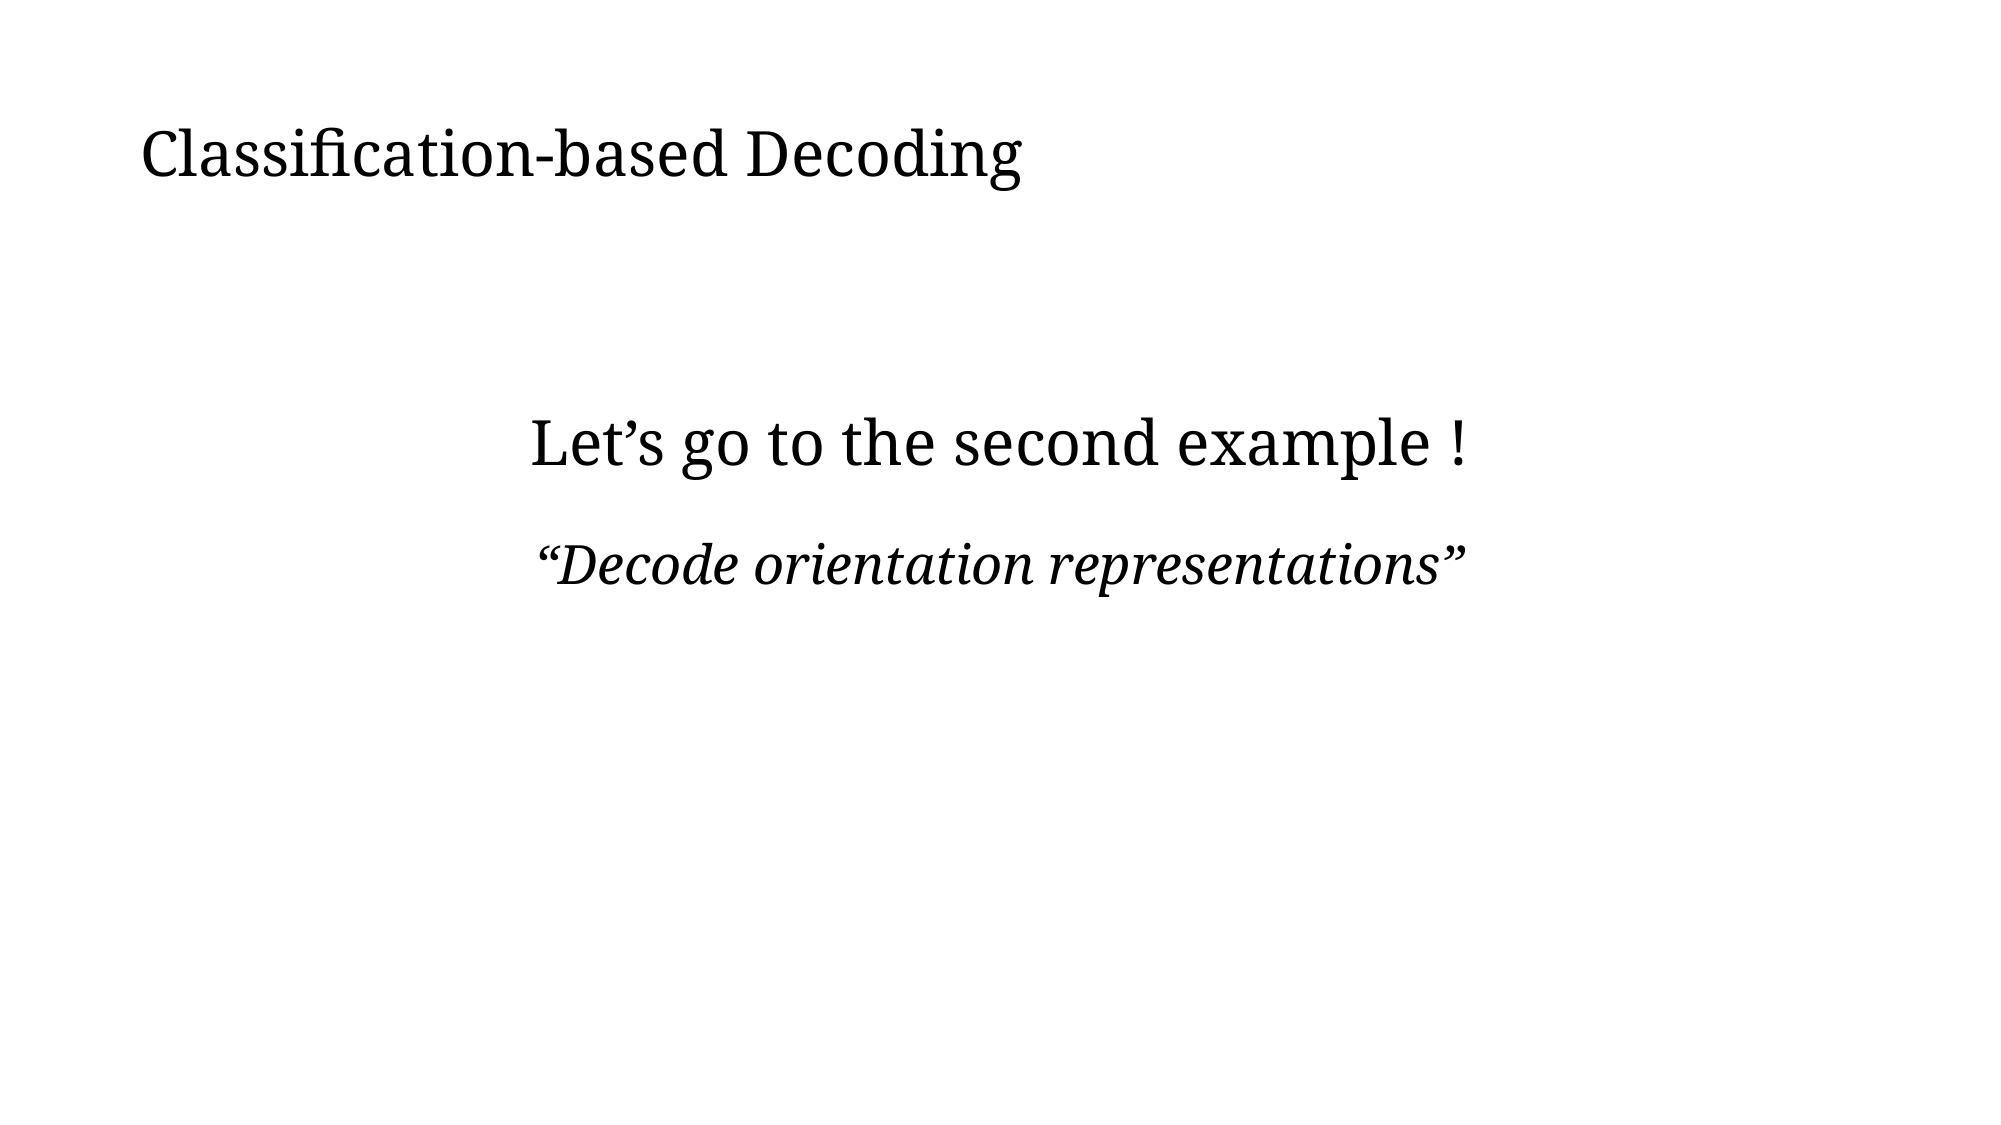

# Classification-based Decoding
Let’s go to the second example !
“Decode orientation representations”